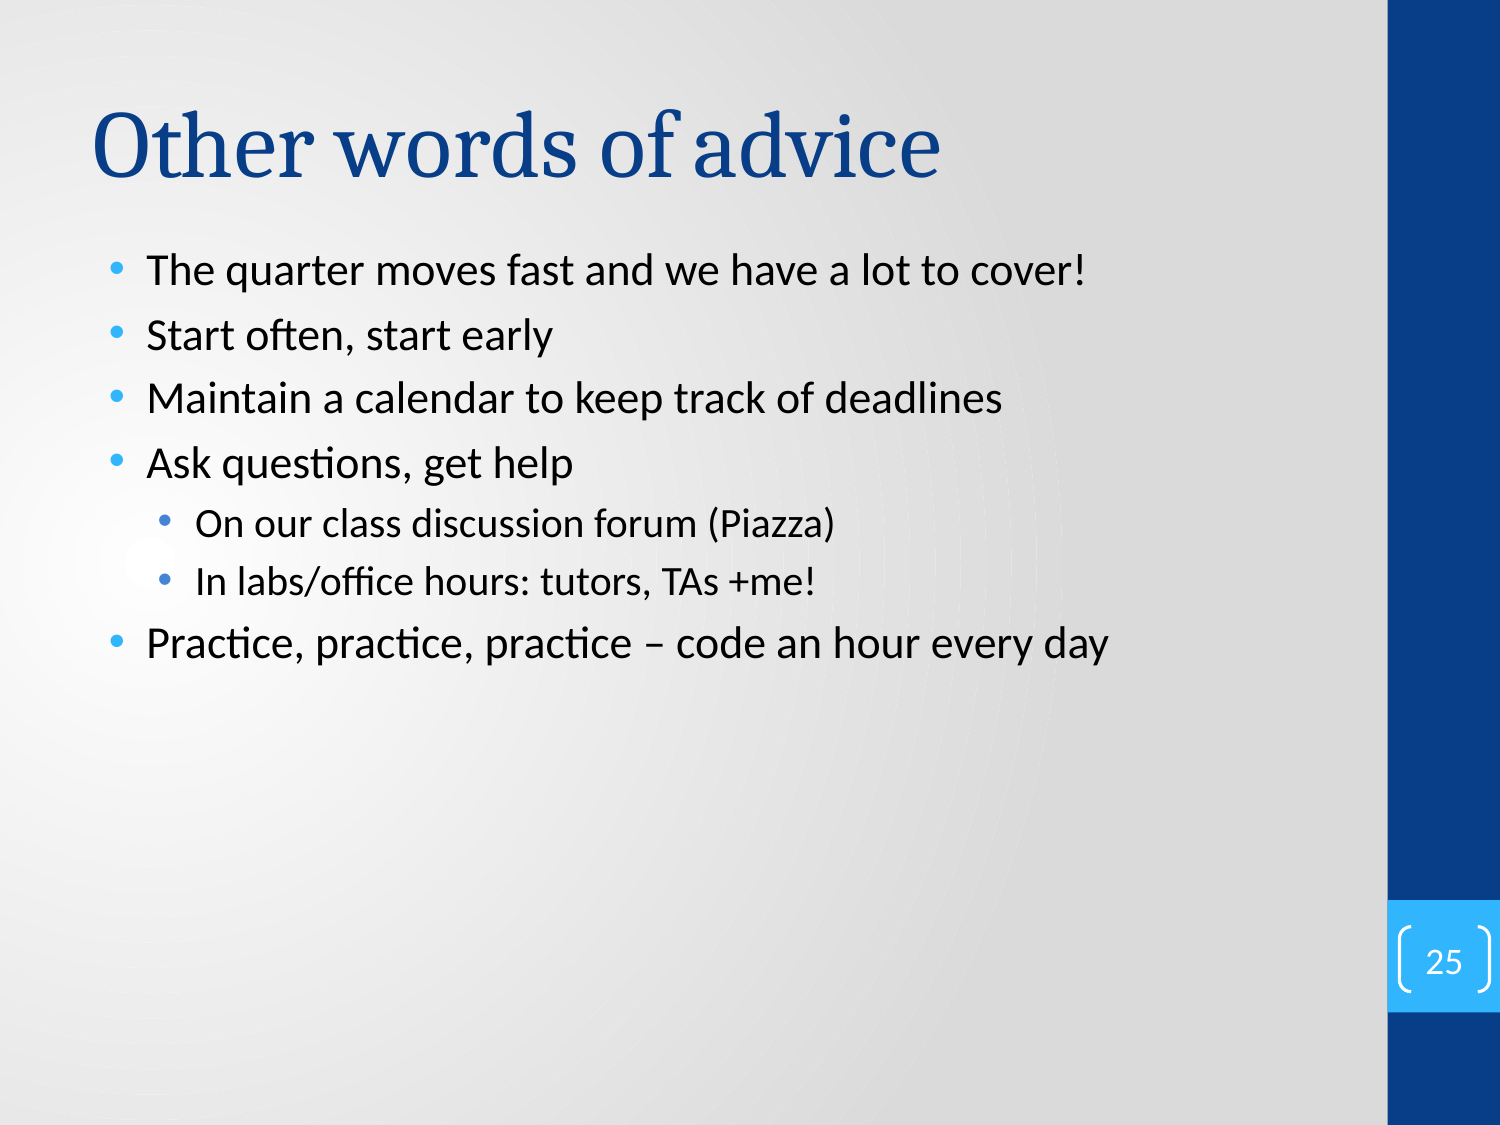

# Other words of advice
The quarter moves fast and we have a lot to cover!
Start often, start early
Maintain a calendar to keep track of deadlines
Ask questions, get help
On our class discussion forum (Piazza)
In labs/office hours: tutors, TAs +me!
Practice, practice, practice – code an hour every day
25